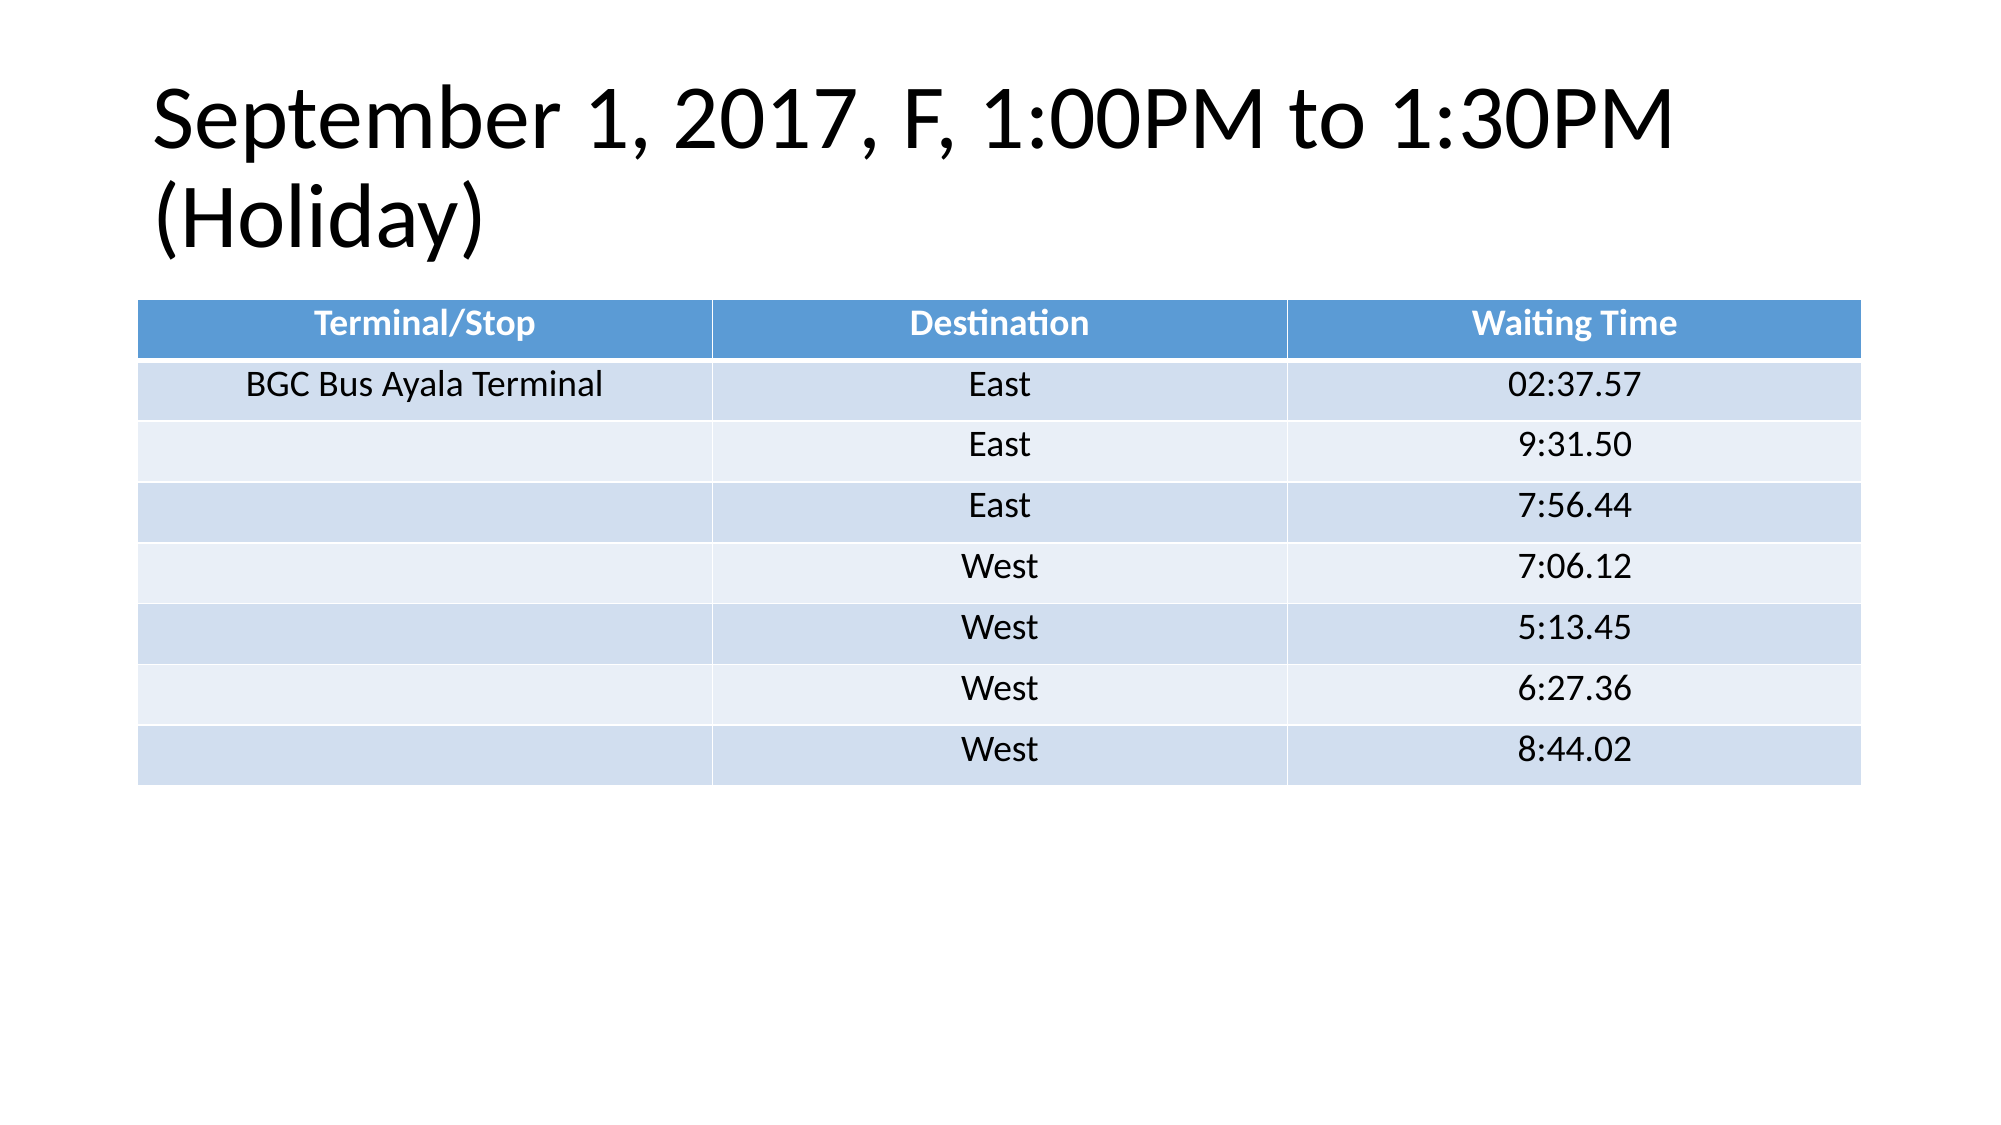

# September 1, 2017, F, 1:00PM to 1:30PM (Holiday)
| Terminal/Stop | Destination | Waiting Time |
| --- | --- | --- |
| BGC Bus Ayala Terminal | East | 02:37.57 |
|  | East | 9:31.50 |
|  | East | 7:56.44 |
|  | West | 7:06.12 |
|  | West | 5:13.45 |
|  | West | 6:27.36 |
|  | West | 8:44.02 |